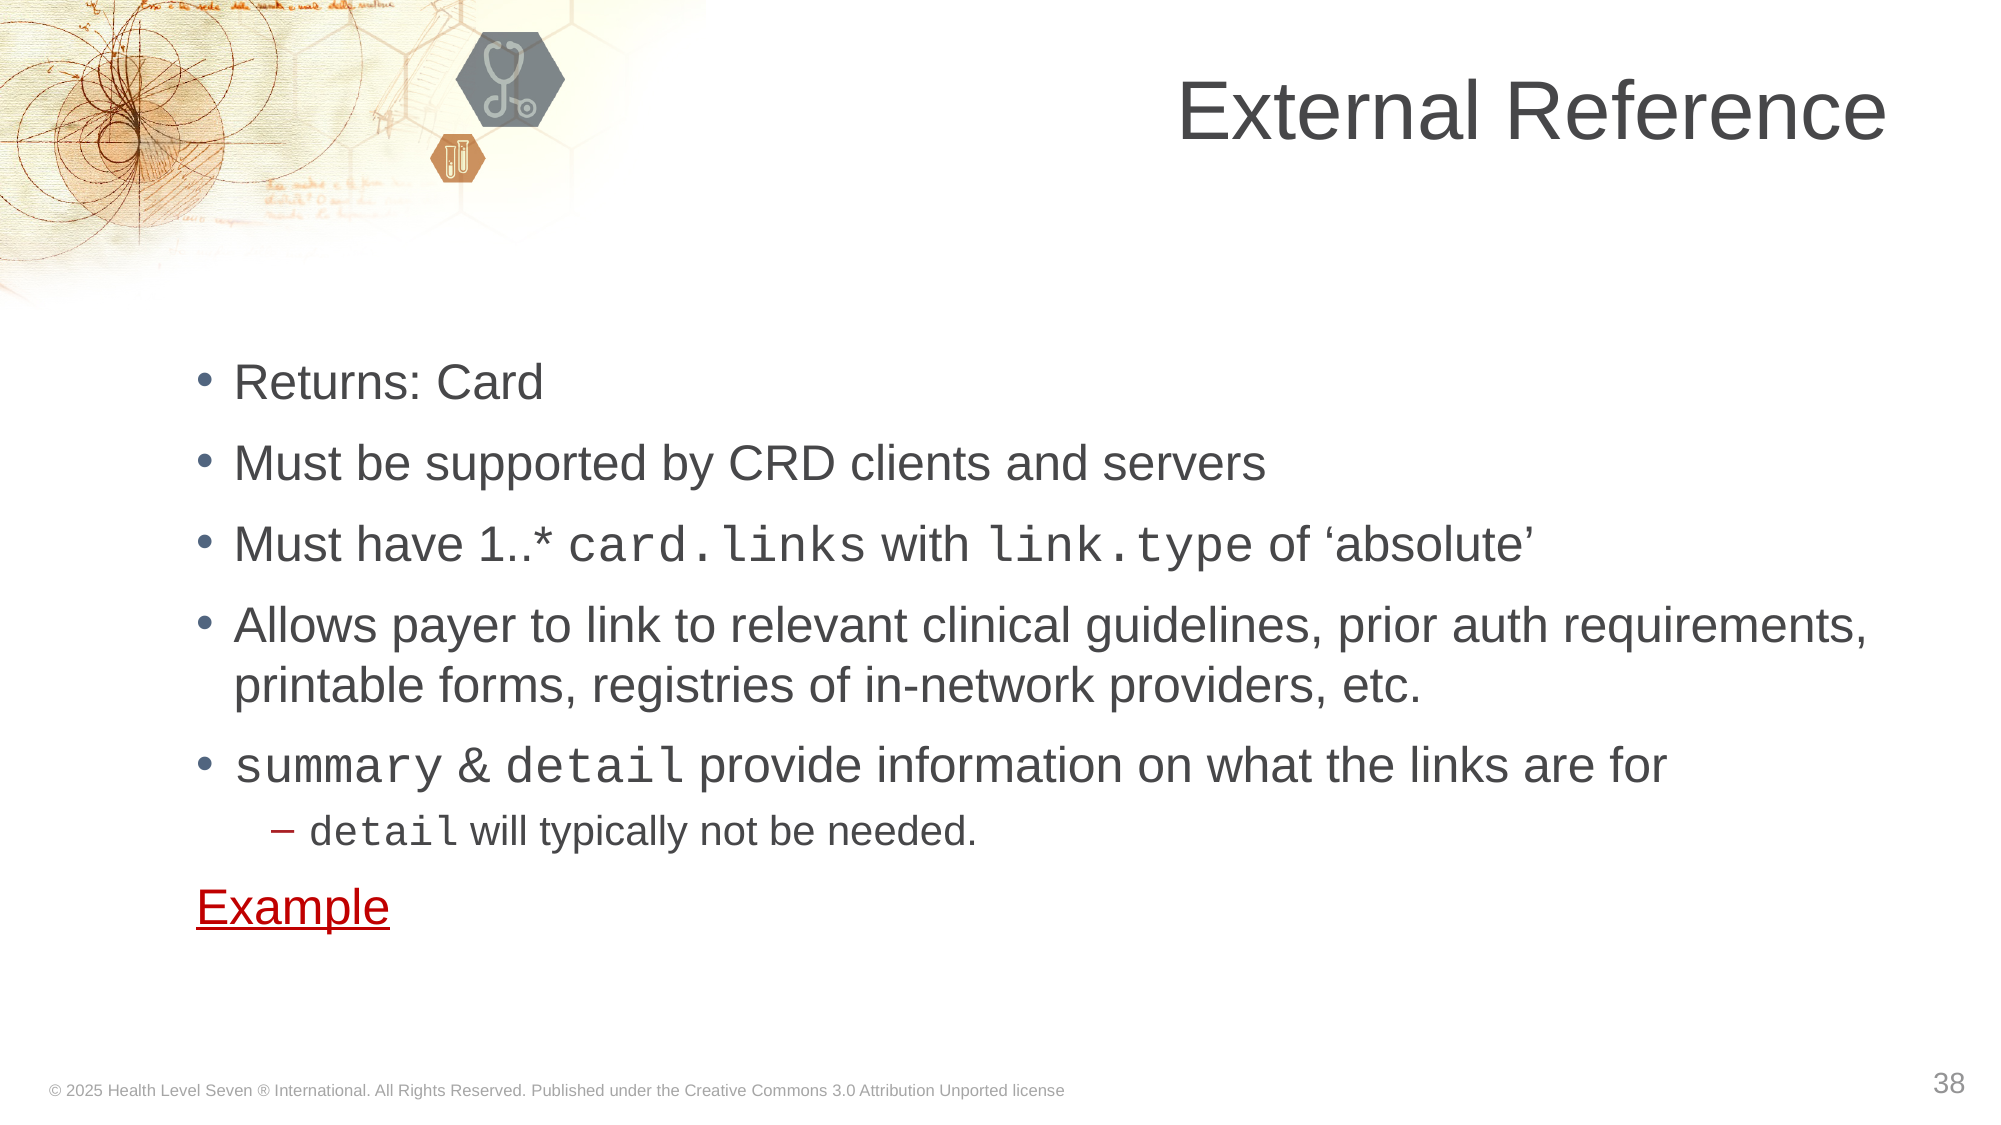

# External Reference
Returns: Card
Must be supported by CRD clients and servers
Must have 1..* card.links with link.type of ‘absolute’
Allows payer to link to relevant clinical guidelines, prior auth requirements, printable forms, registries of in-network providers, etc.
summary & detail provide information on what the links are for
detail will typically not be needed.
Example
38